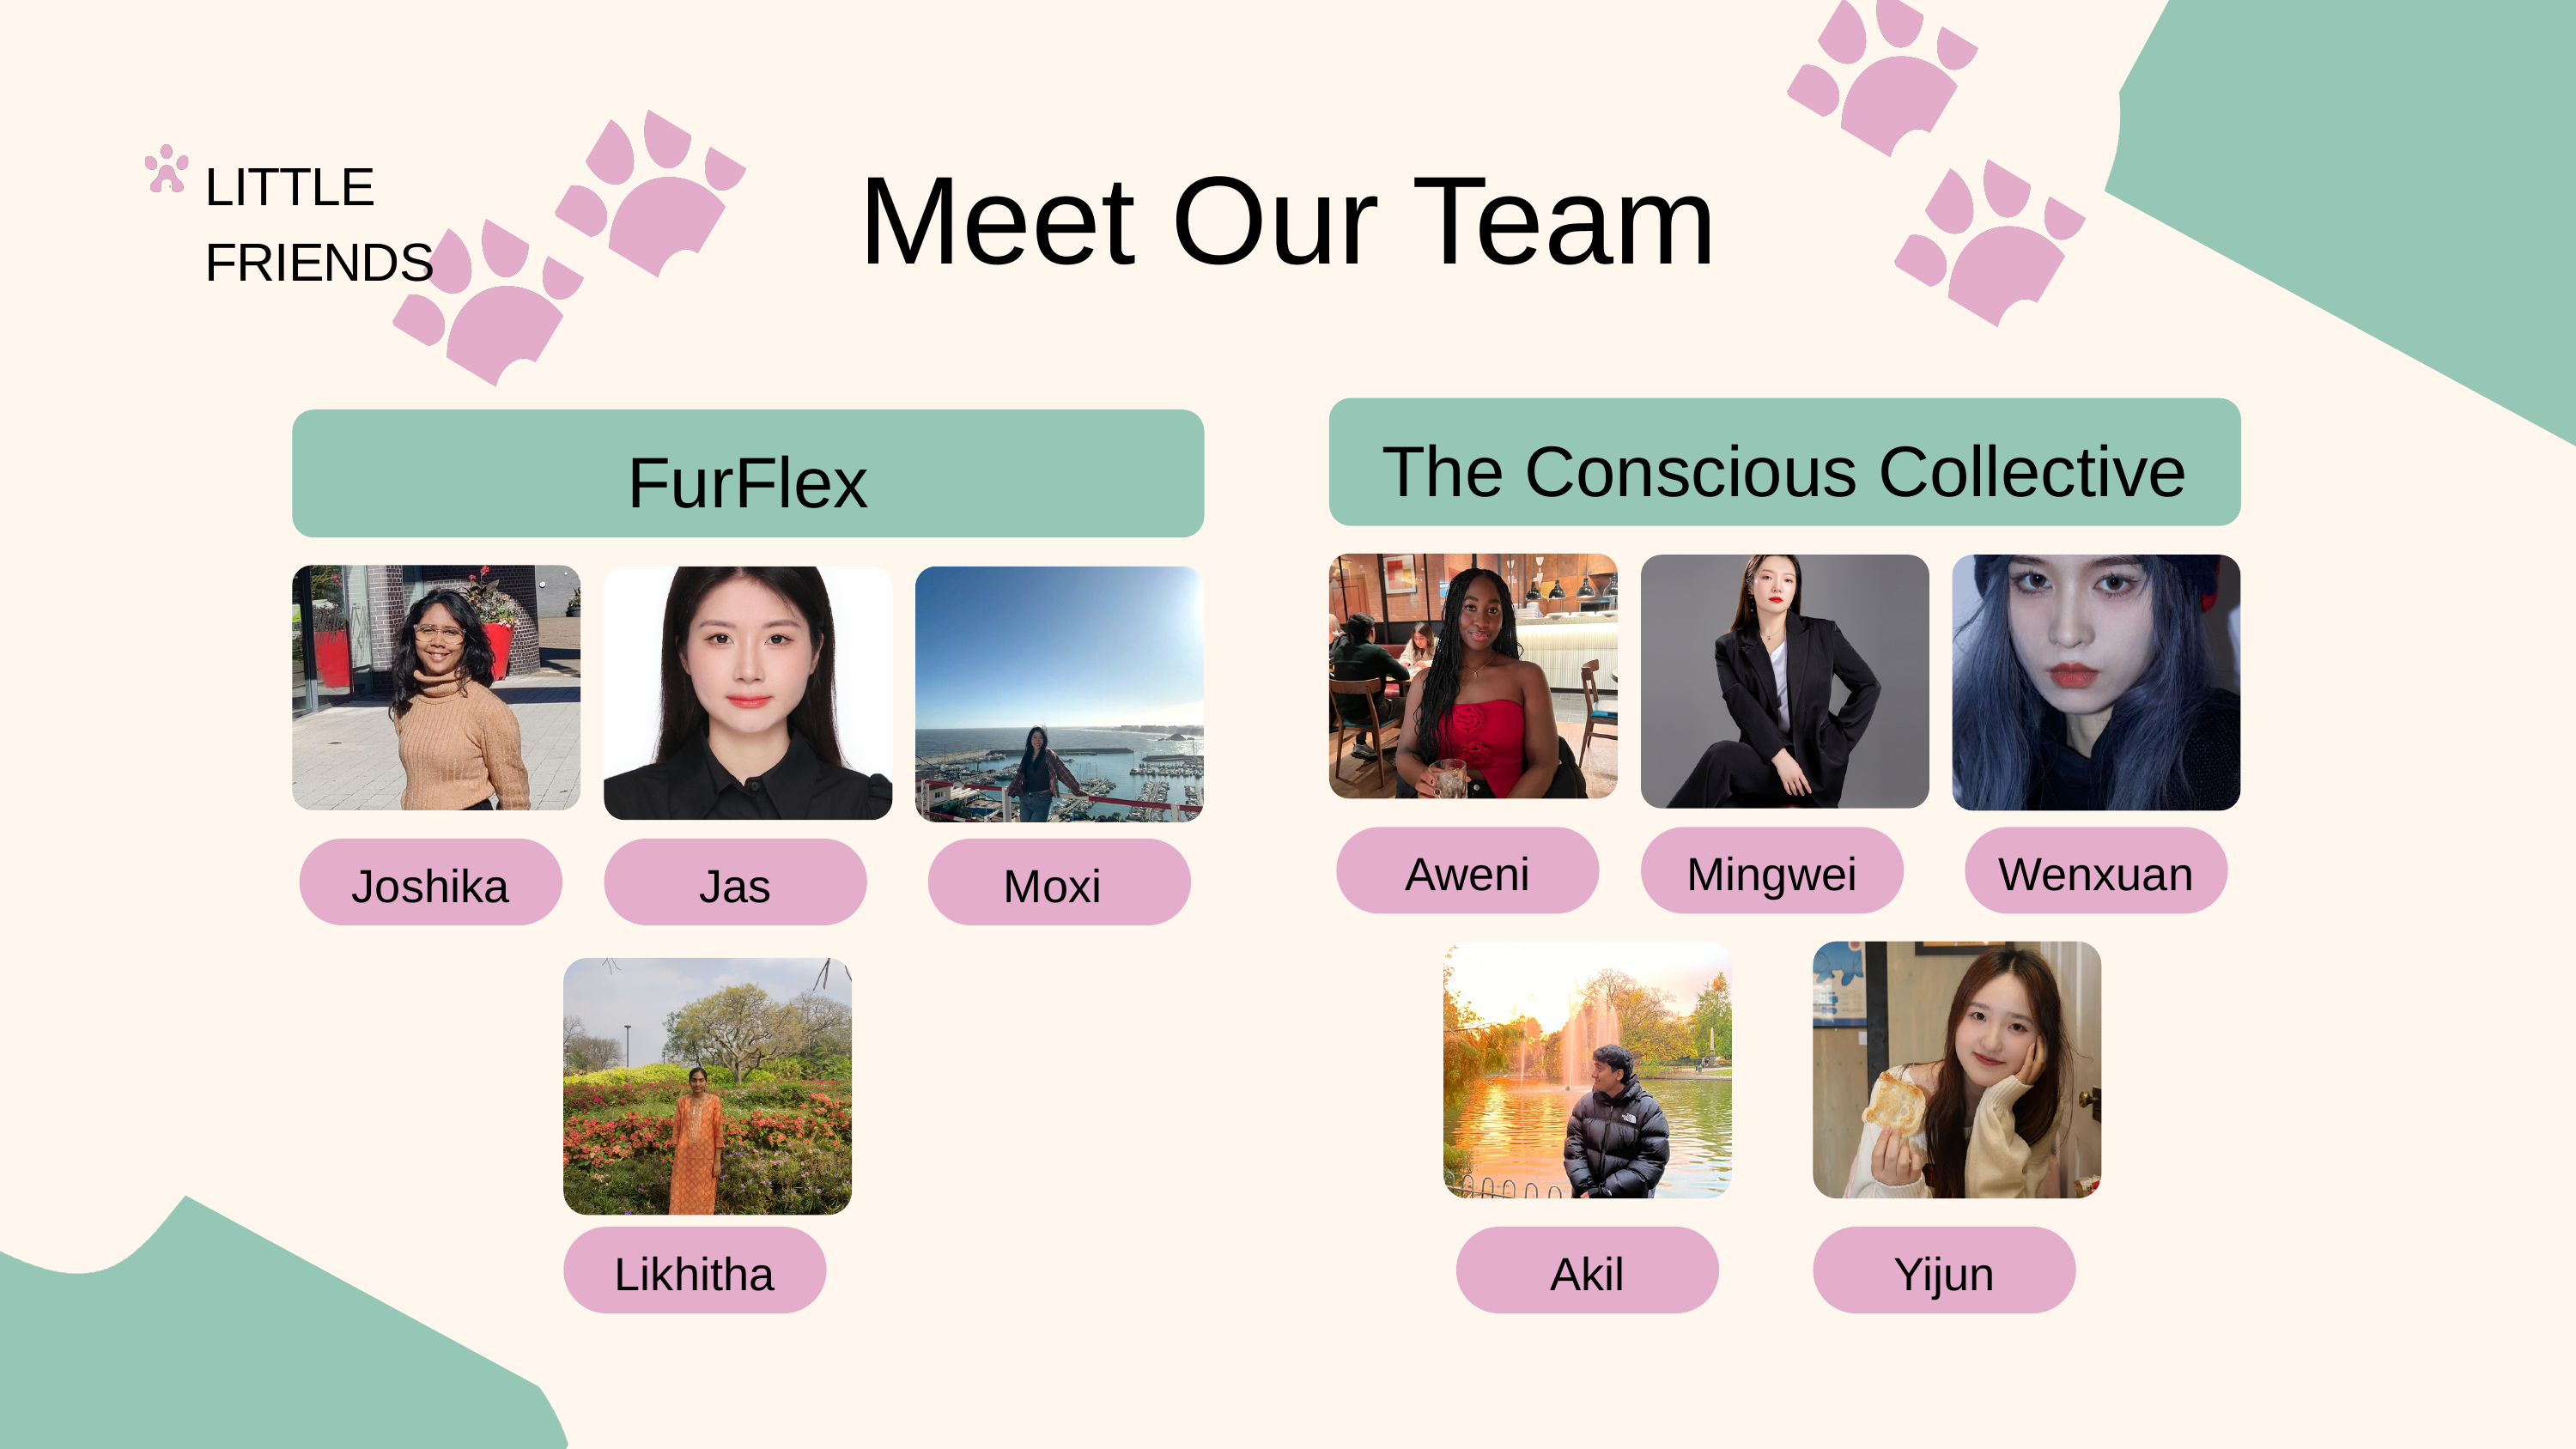

LITTLE FRIENDS

Meet Our Team

The Conscious Collective

FurFlex

Aweni

Mingwei

Wenxuan

Joshika

Jas

Moxi

Likhitha

Akil

Yijun